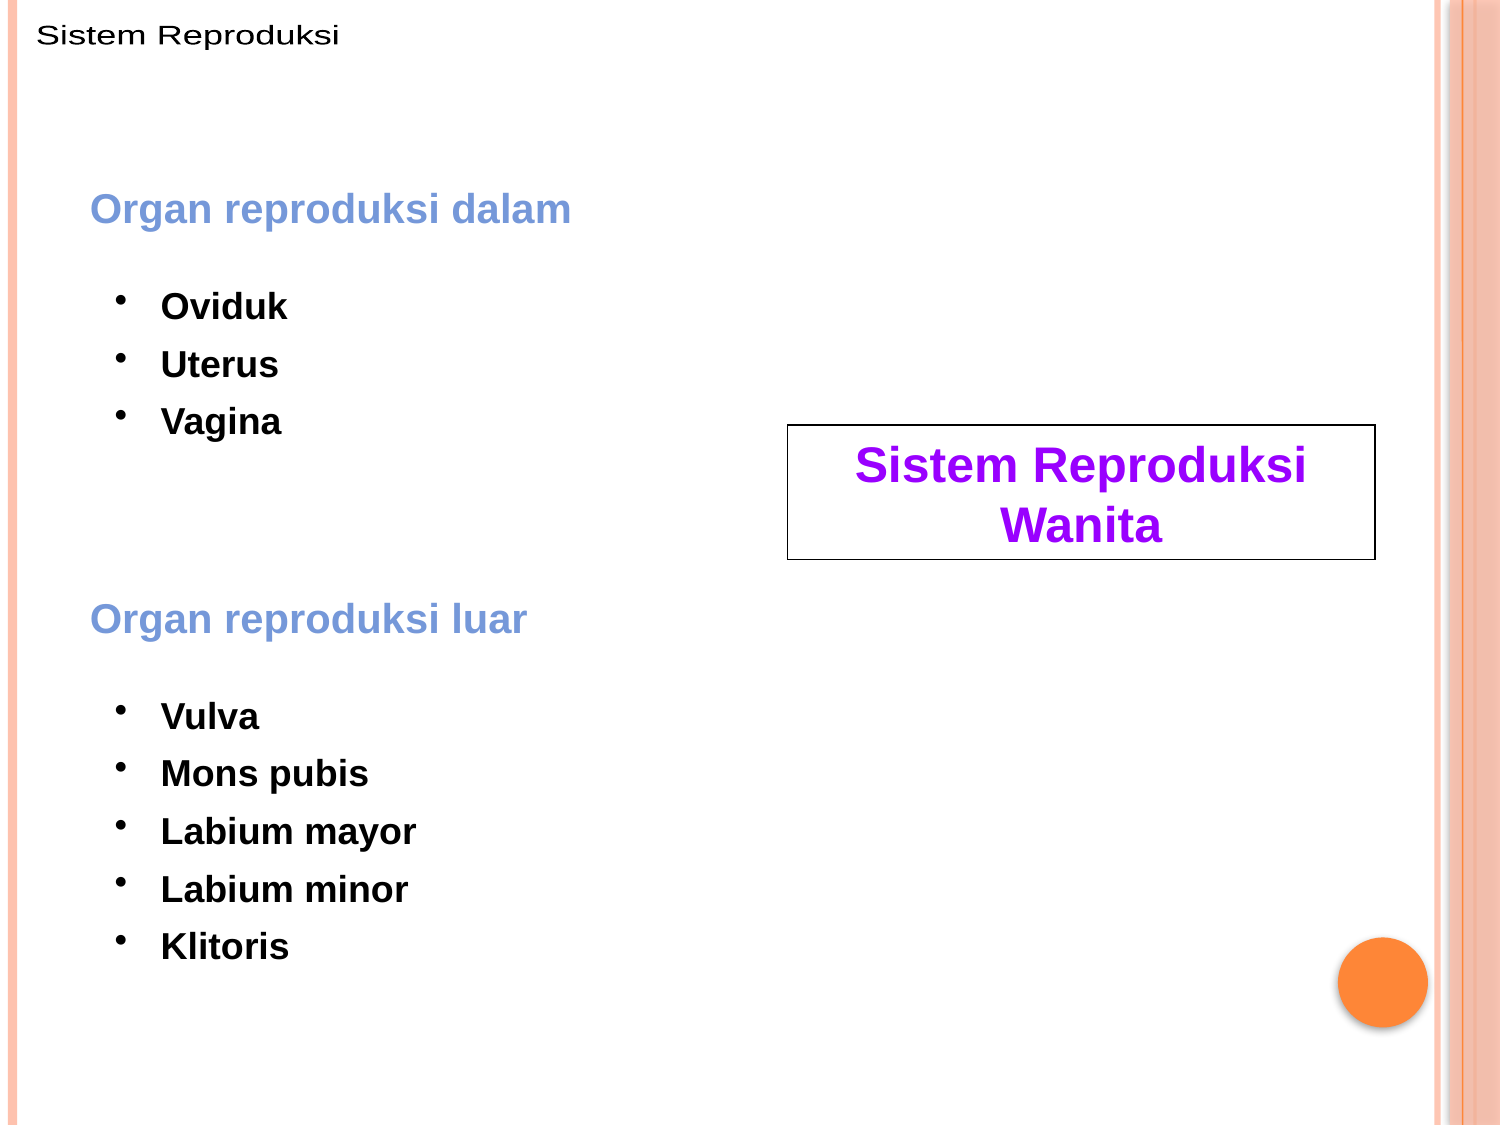

Sistem Reproduksi
Organ reproduksi dalam
 Oviduk
 Uterus
 Vagina
Sistem Reproduksi Wanita
Organ reproduksi luar
 Vulva
 Mons pubis
 Labium mayor
 Labium minor
 Klitoris